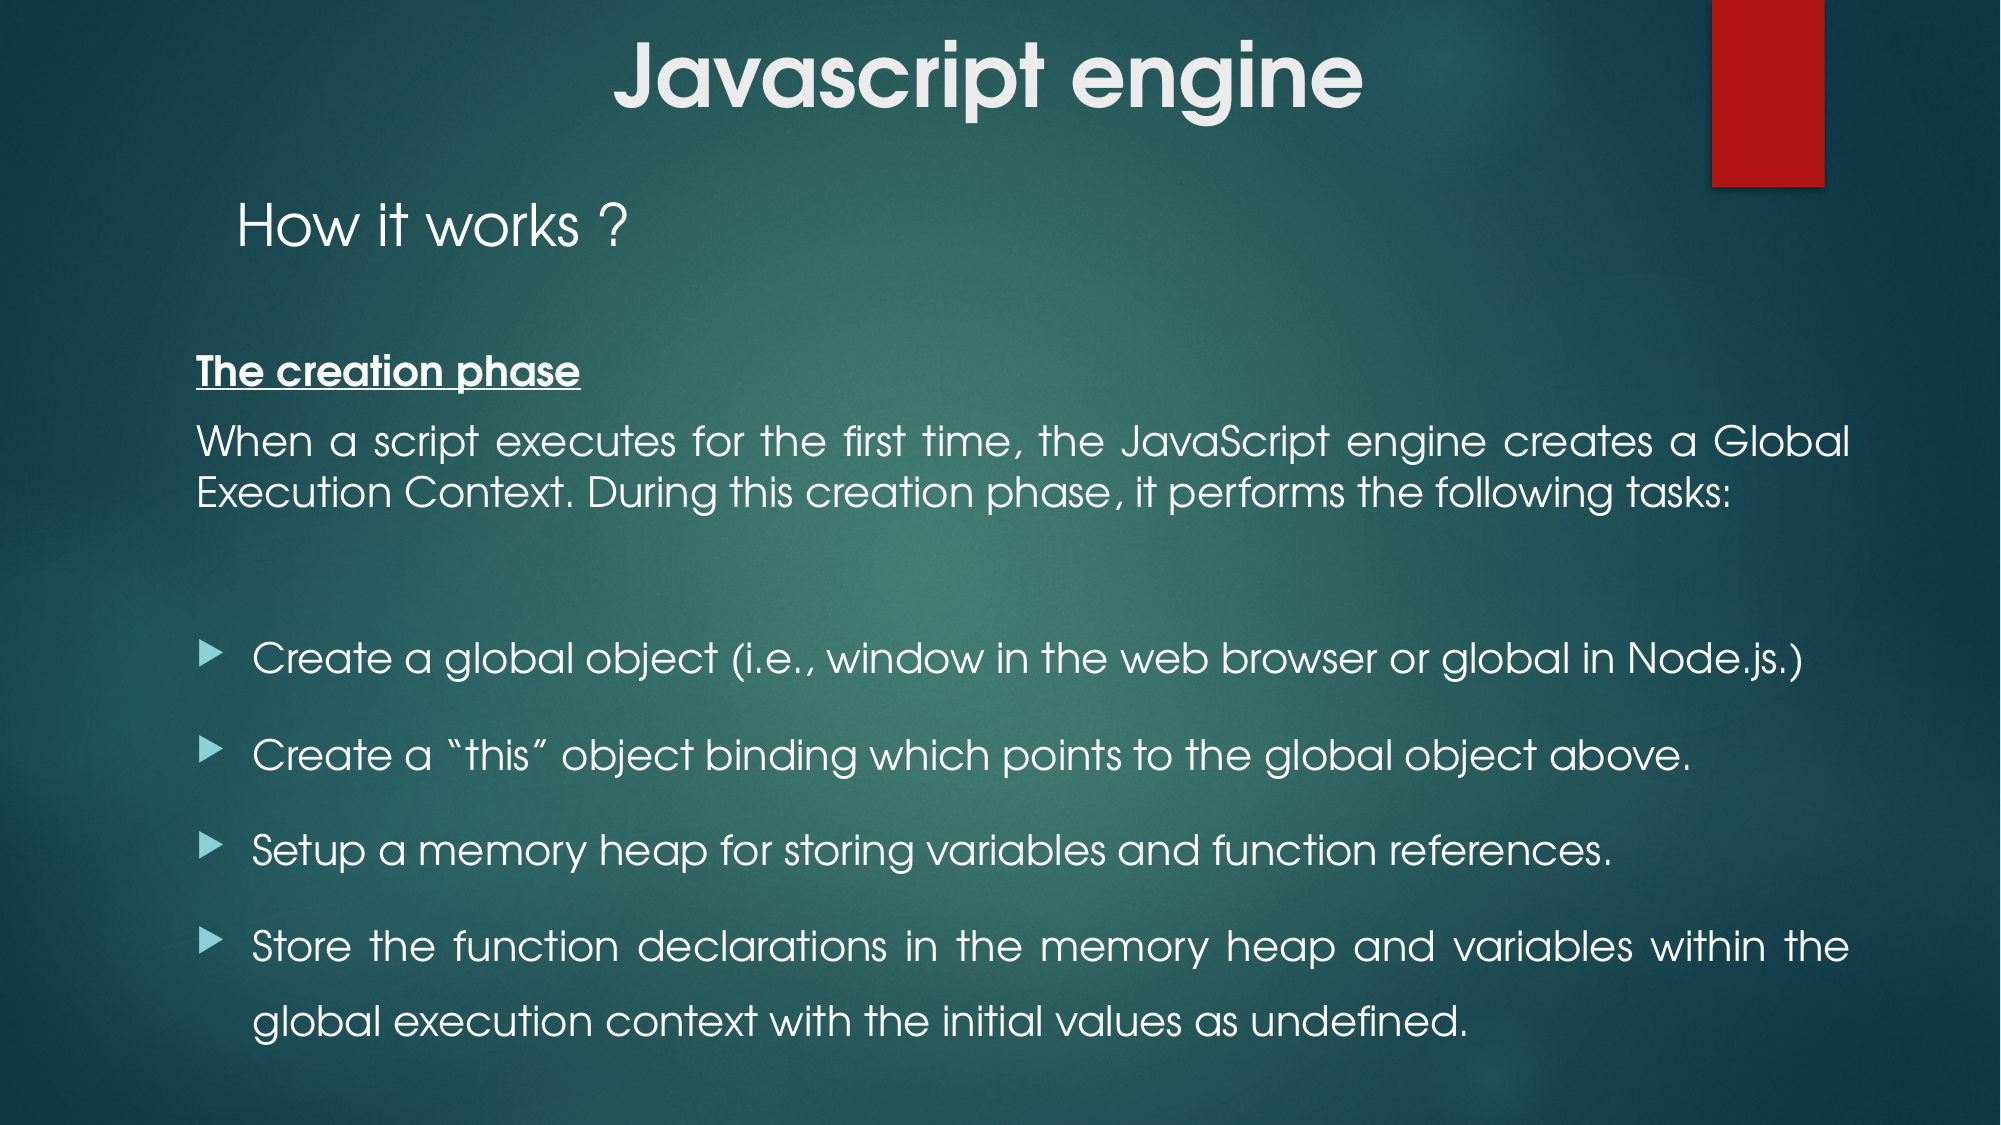

# Javascript engine
How it works ?
The creation phase
When a script executes for the first time, the JavaScript engine creates a Global Execution Context. During this creation phase, it performs the following tasks:

Create a global object (i.e., window in the web browser or global in Node.js.)
Create a “this” object binding which points to the global object above.
Setup a memory heap for storing variables and function references.
Store the function declarations in the memory heap and variables within the global execution context with the initial values as undefined.